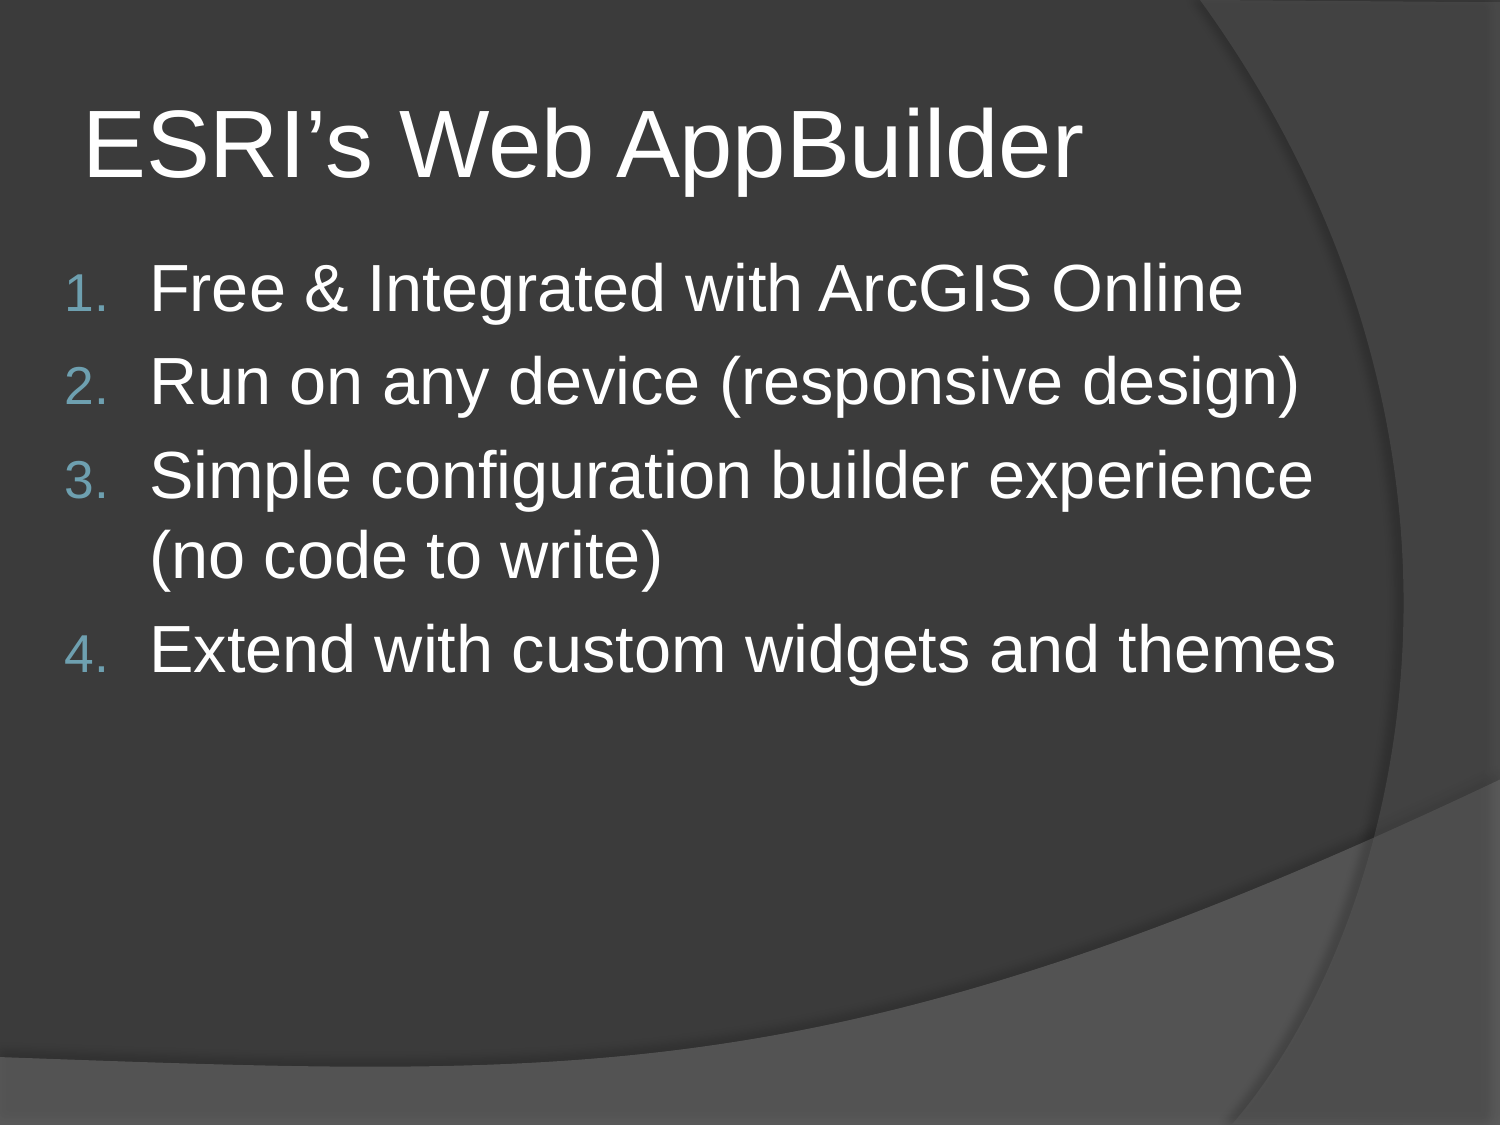

# ESRI’s Web AppBuilder
Free & Integrated with ArcGIS Online
Run on any device (responsive design)
Simple configuration builder experience (no code to write)
Extend with custom widgets and themes